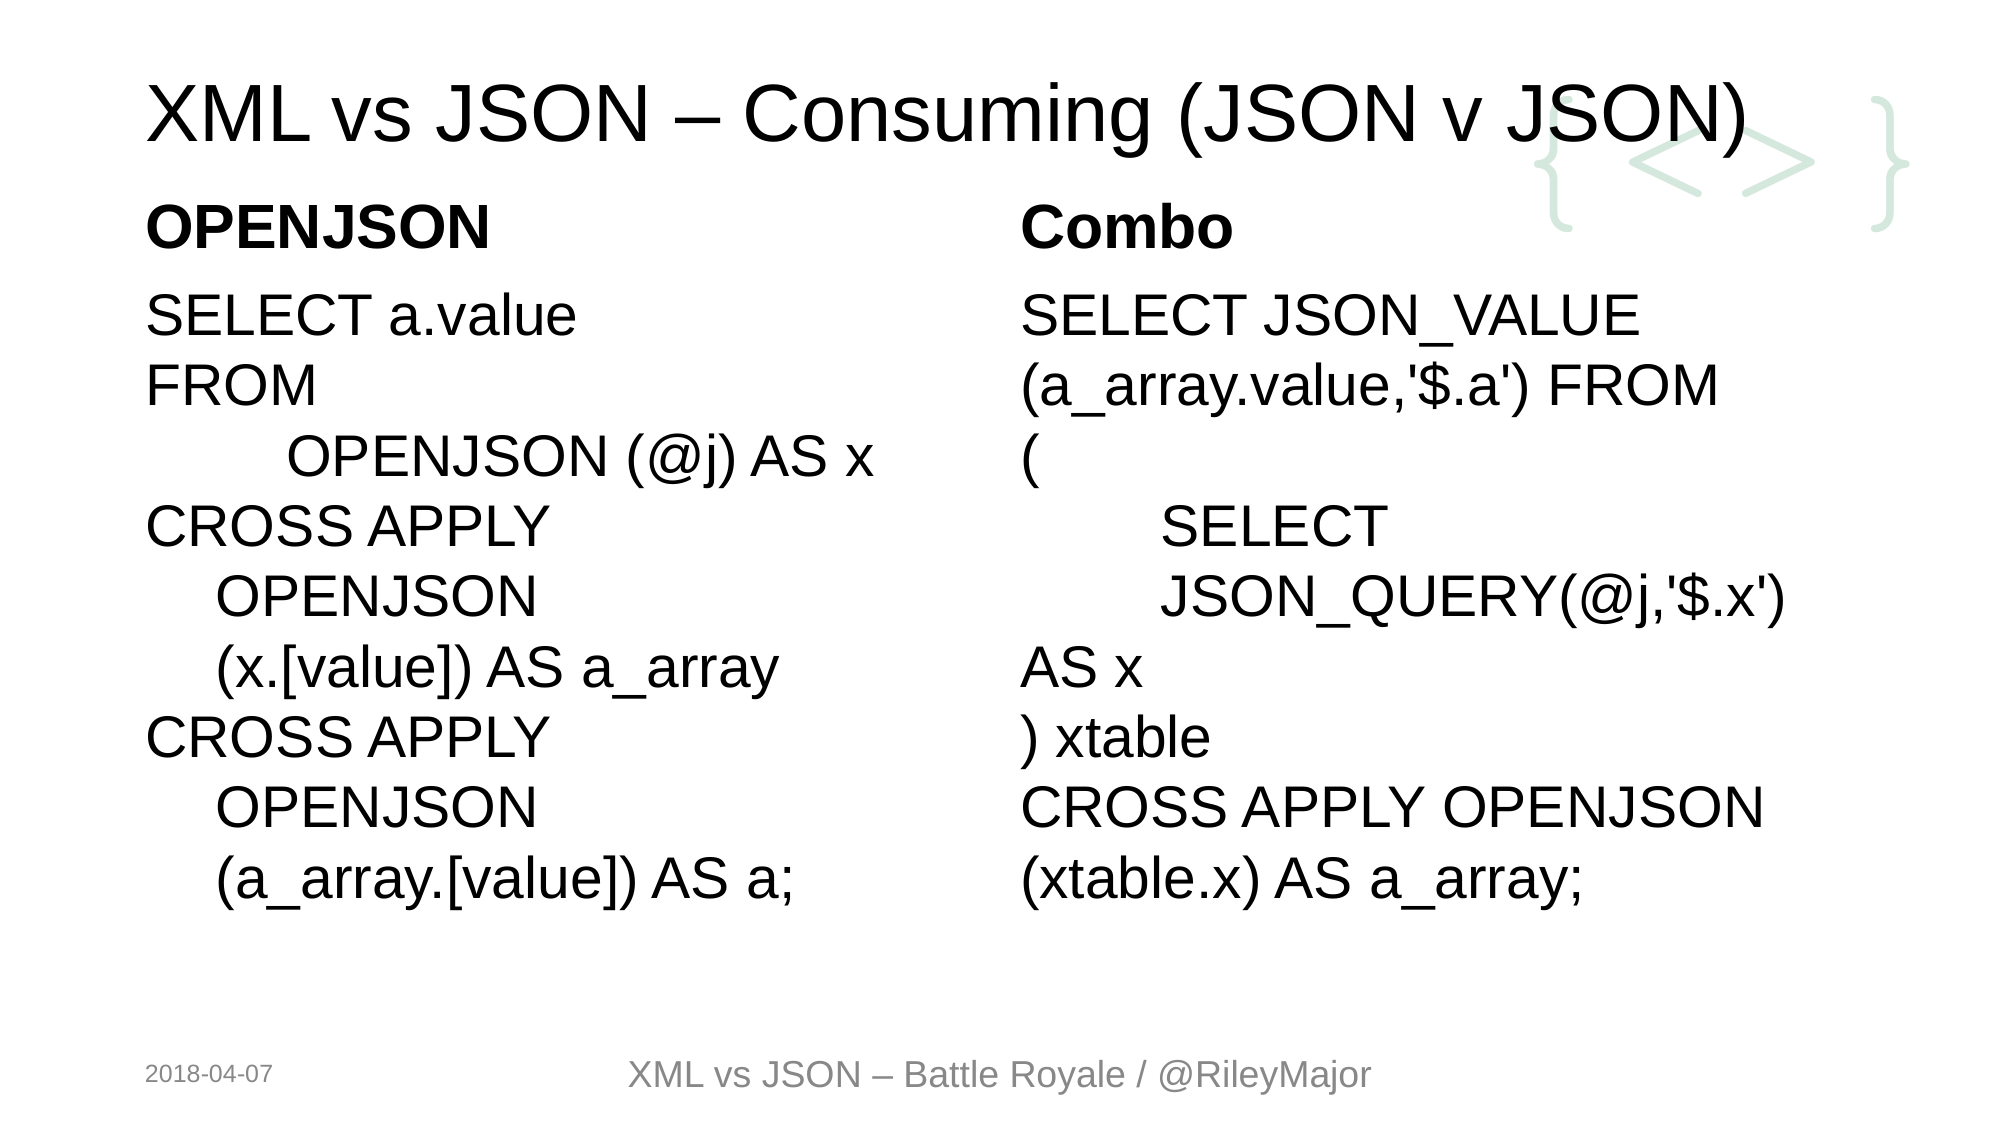

# XML vs JSON – Consuming (JSON v JSON)
OPENJSON
Combo
SELECT a.value
FROM
	OPENJSON (@j) AS x
CROSS APPLY
OPENJSON
(x.[value]) AS a_array
CROSS APPLY
OPENJSON
(a_array.[value]) AS a;
SELECT JSON_VALUE
(a_array.value,'$.a') FROM
(
		SELECT
		JSON_QUERY(@j,'$.x') AS x
) xtable
CROSS APPLY OPENJSON (xtable.x) AS a_array;
34